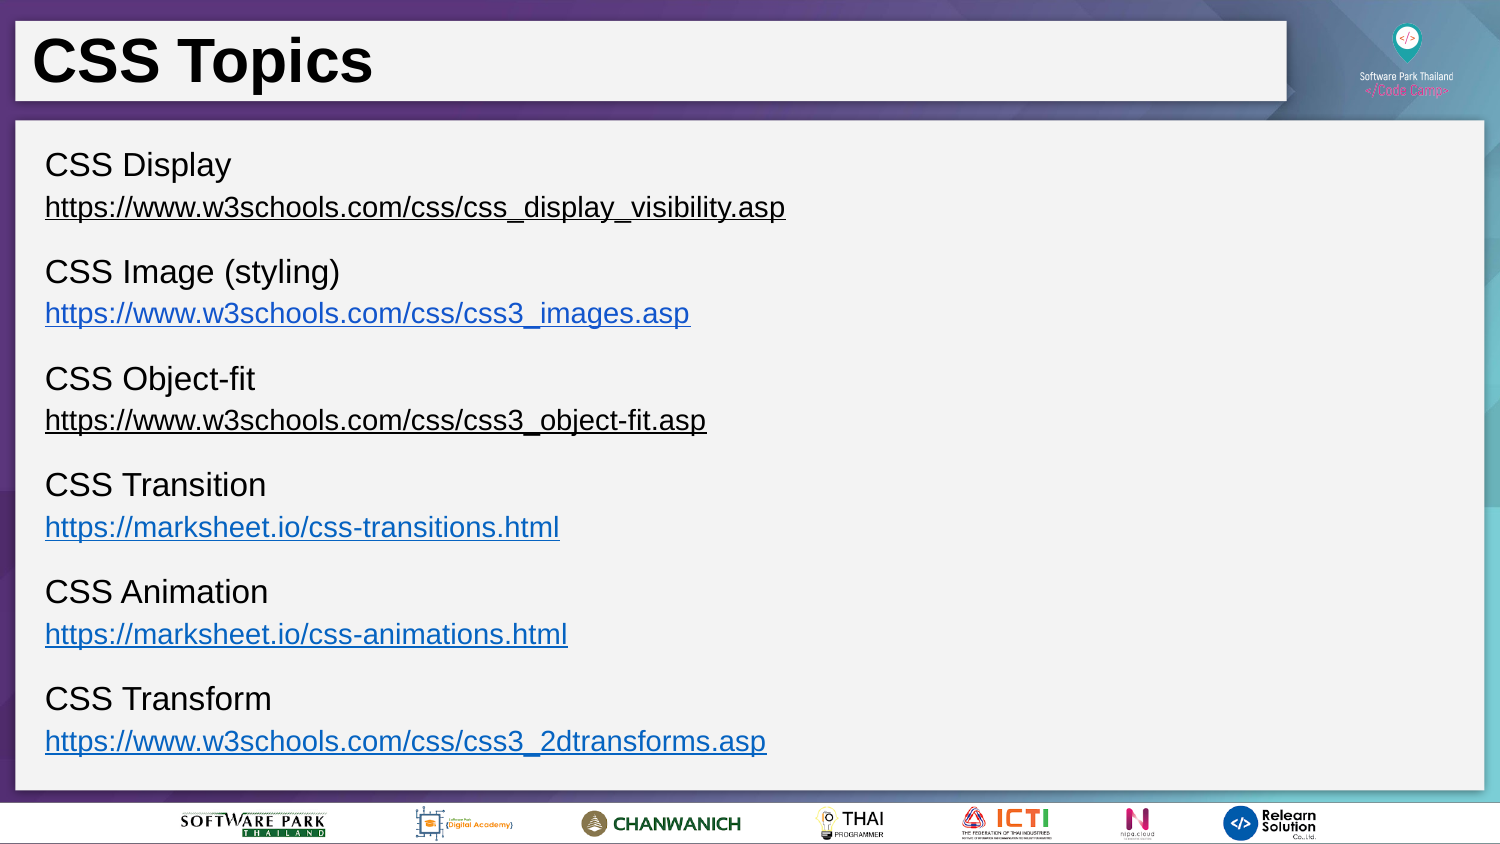

CSS Topics
CSS Display
https://www.w3schools.com/css/css_display_visibility.asp
CSS Image (styling)
https://www.w3schools.com/css/css3_images.asp
CSS Object-fit
https://www.w3schools.com/css/css3_object-fit.asp
CSS Transition
https://marksheet.io/css-transitions.html
CSS Animation
https://marksheet.io/css-animations.html
CSS Transform
https://www.w3schools.com/css/css3_2dtransforms.asp